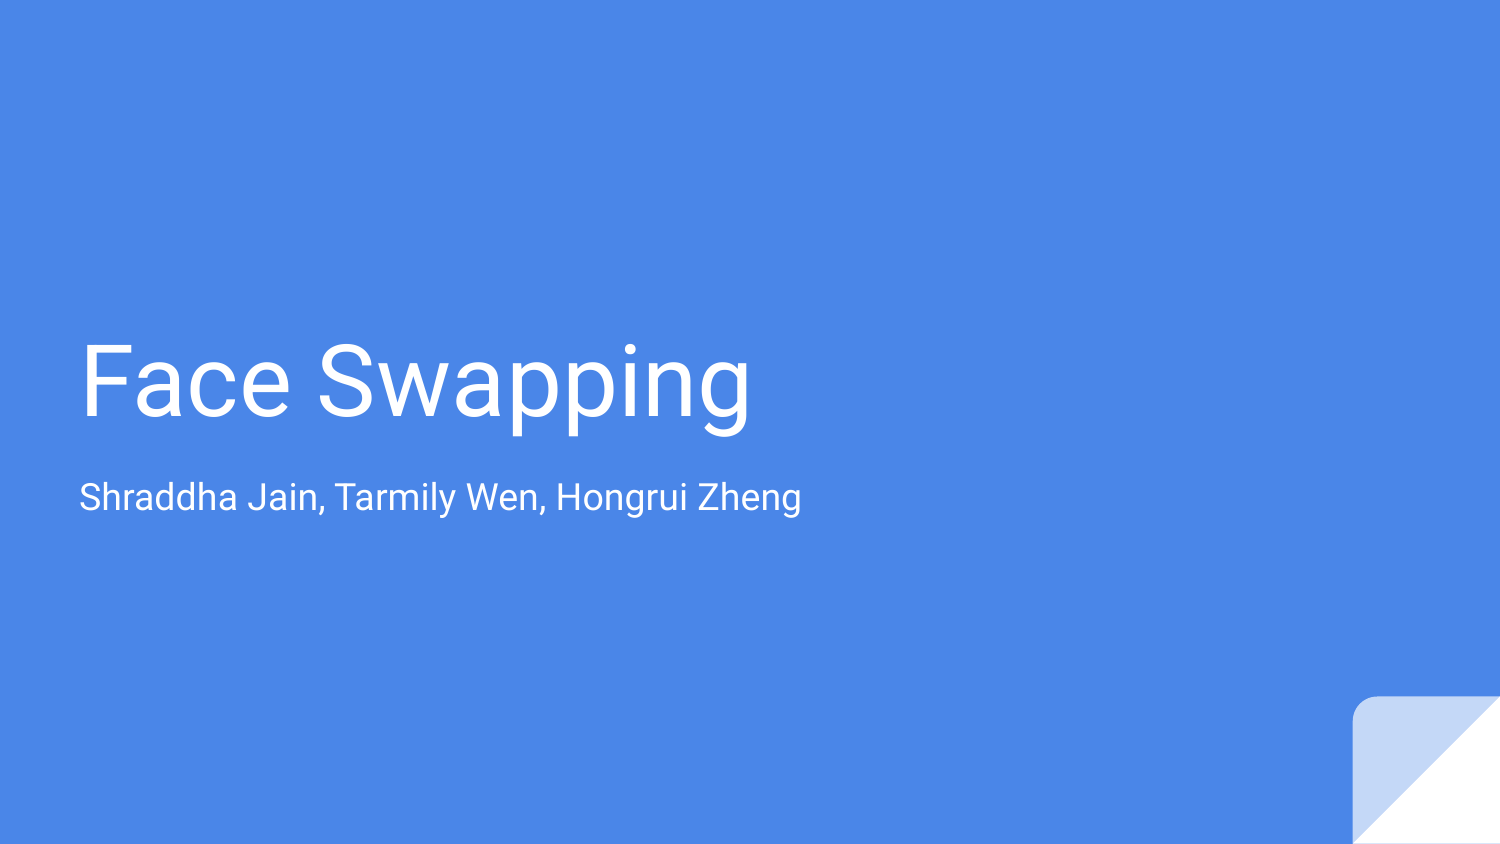

# Face Swapping
Shraddha Jain, Tarmily Wen, Hongrui Zheng